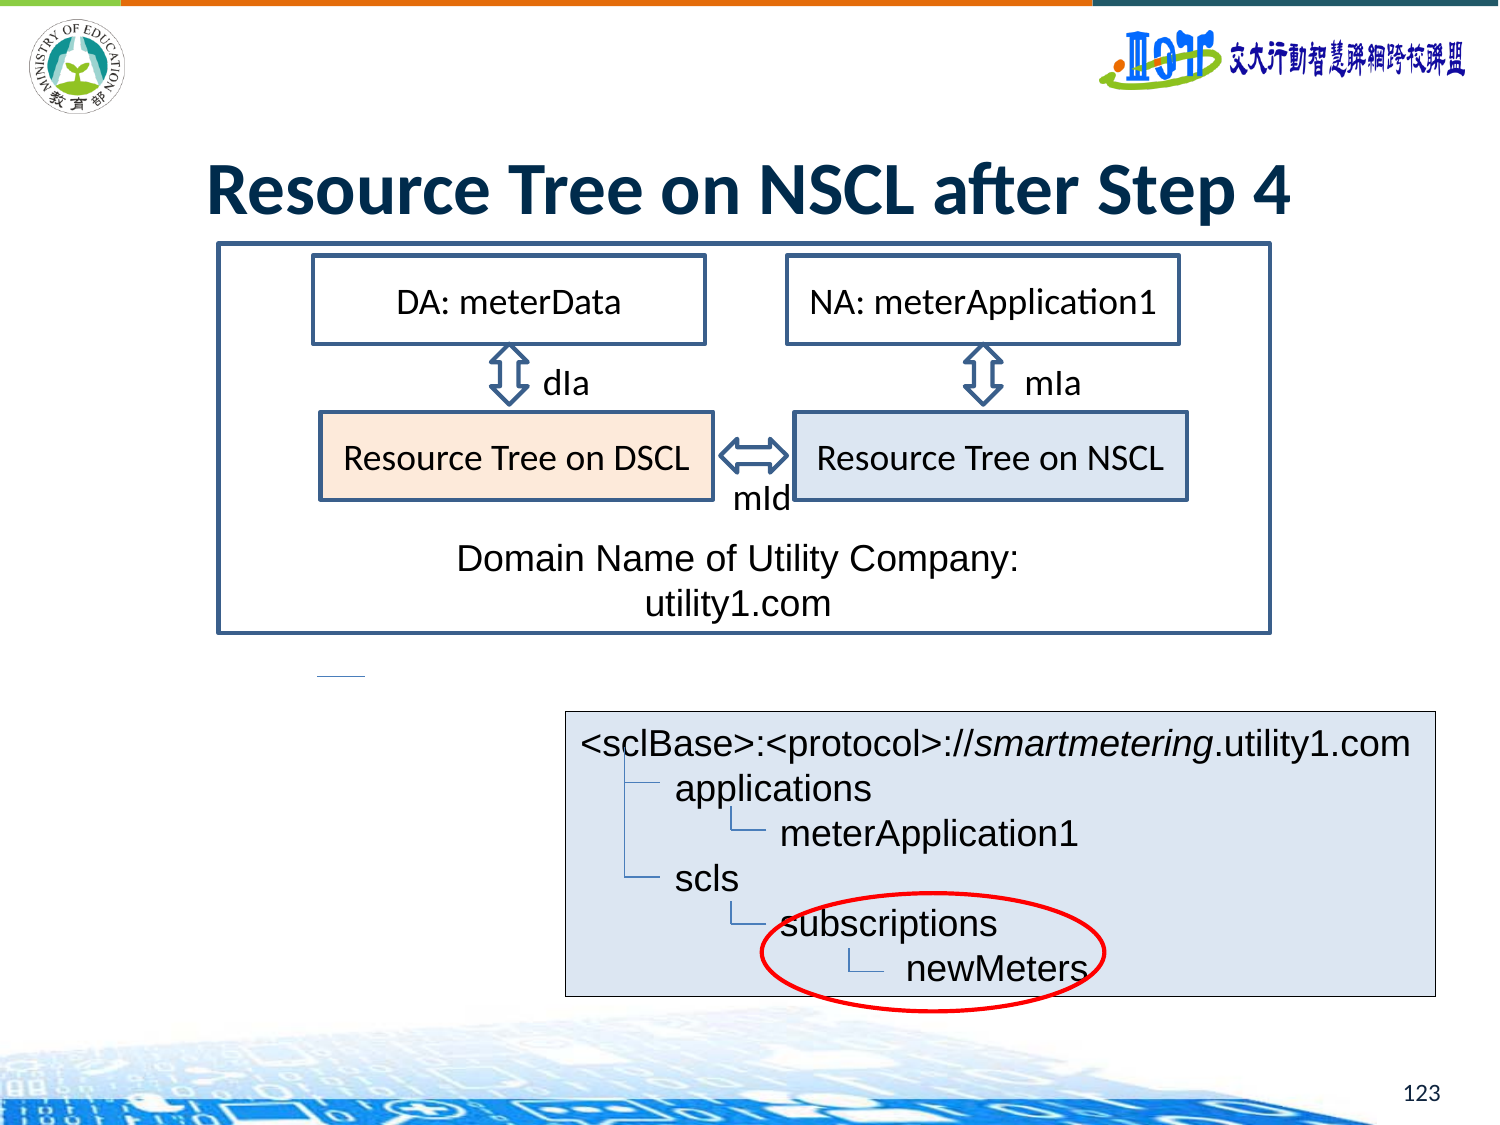

123
# Resource Tree on NSCL after Step 4

DA: meterData
NA: meterApplication1

dIa
mIa
Resource Tree on DSCL
Resource Tree on NSCL

mId
Domain Name of Utility Company:
utility1.com
<sclBase>:<protocol>://smartmetering.utility1.com
         applications
                   meterApplication1
         scls
                   subscriptions
                               newMeters